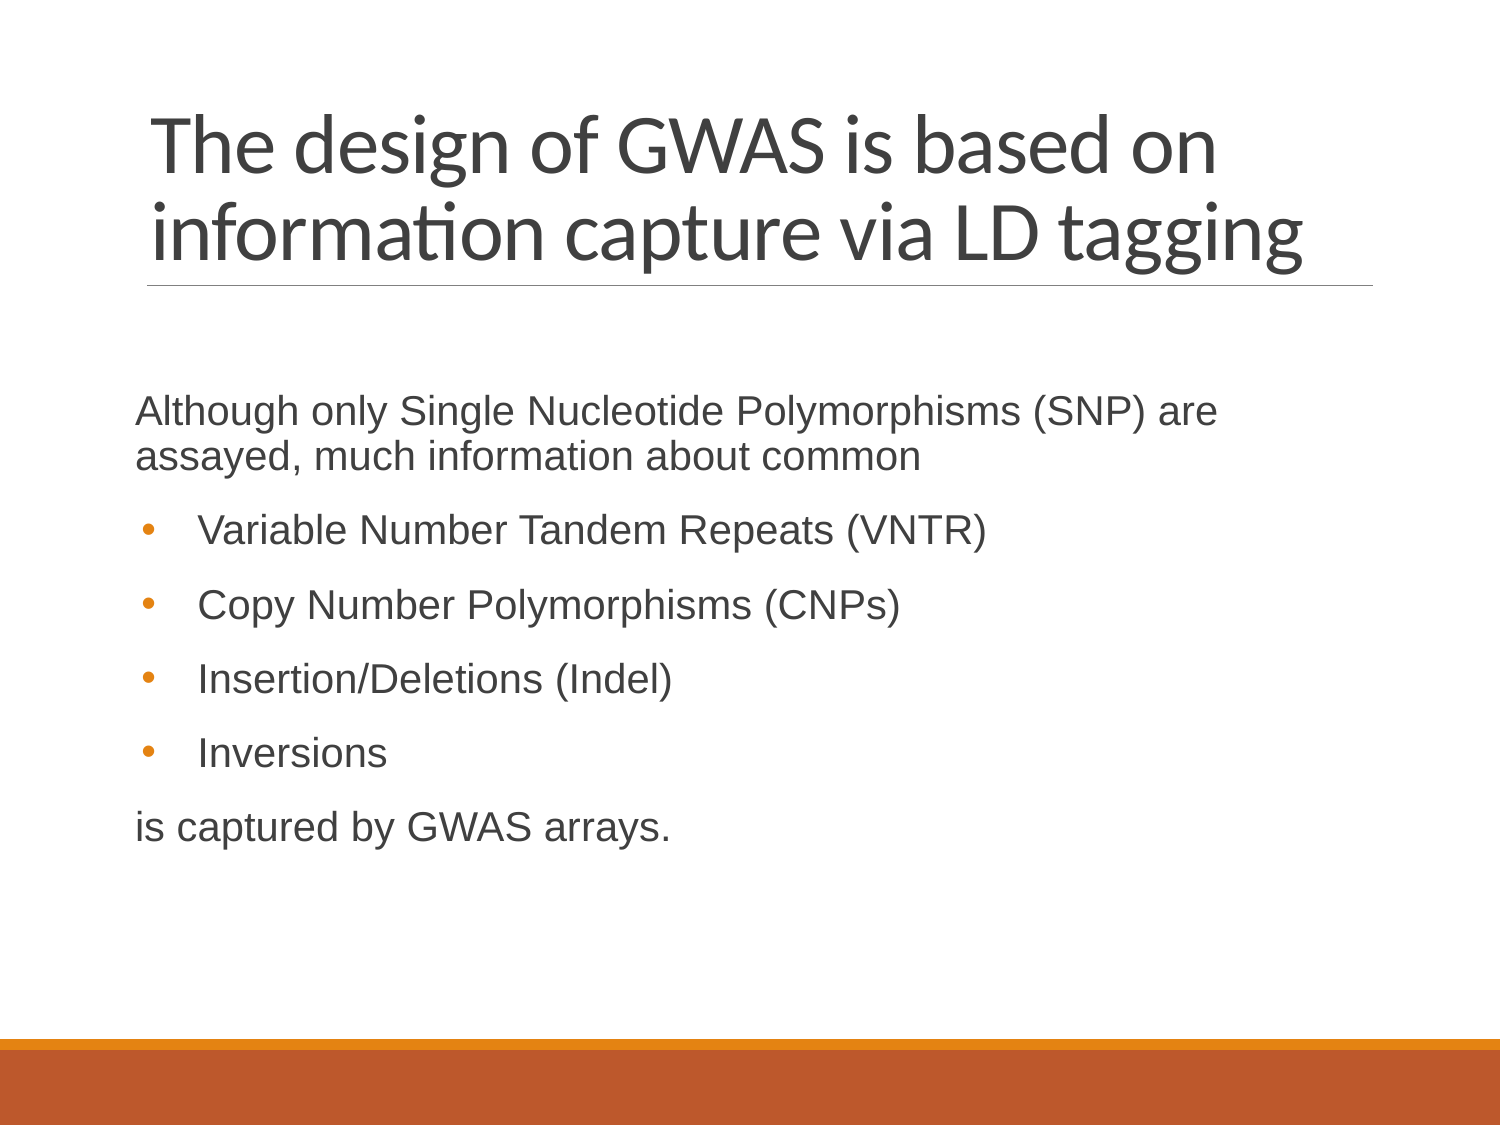

# The design of GWAS is based on information capture via LD tagging

Although only Single Nucleotide Polymorphisms (SNP) are assayed, much information about common
Variable Number Tandem Repeats (VNTR)
Copy Number Polymorphisms (CNPs)
Insertion/Deletions (Indel)
Inversions
is captured by GWAS arrays.